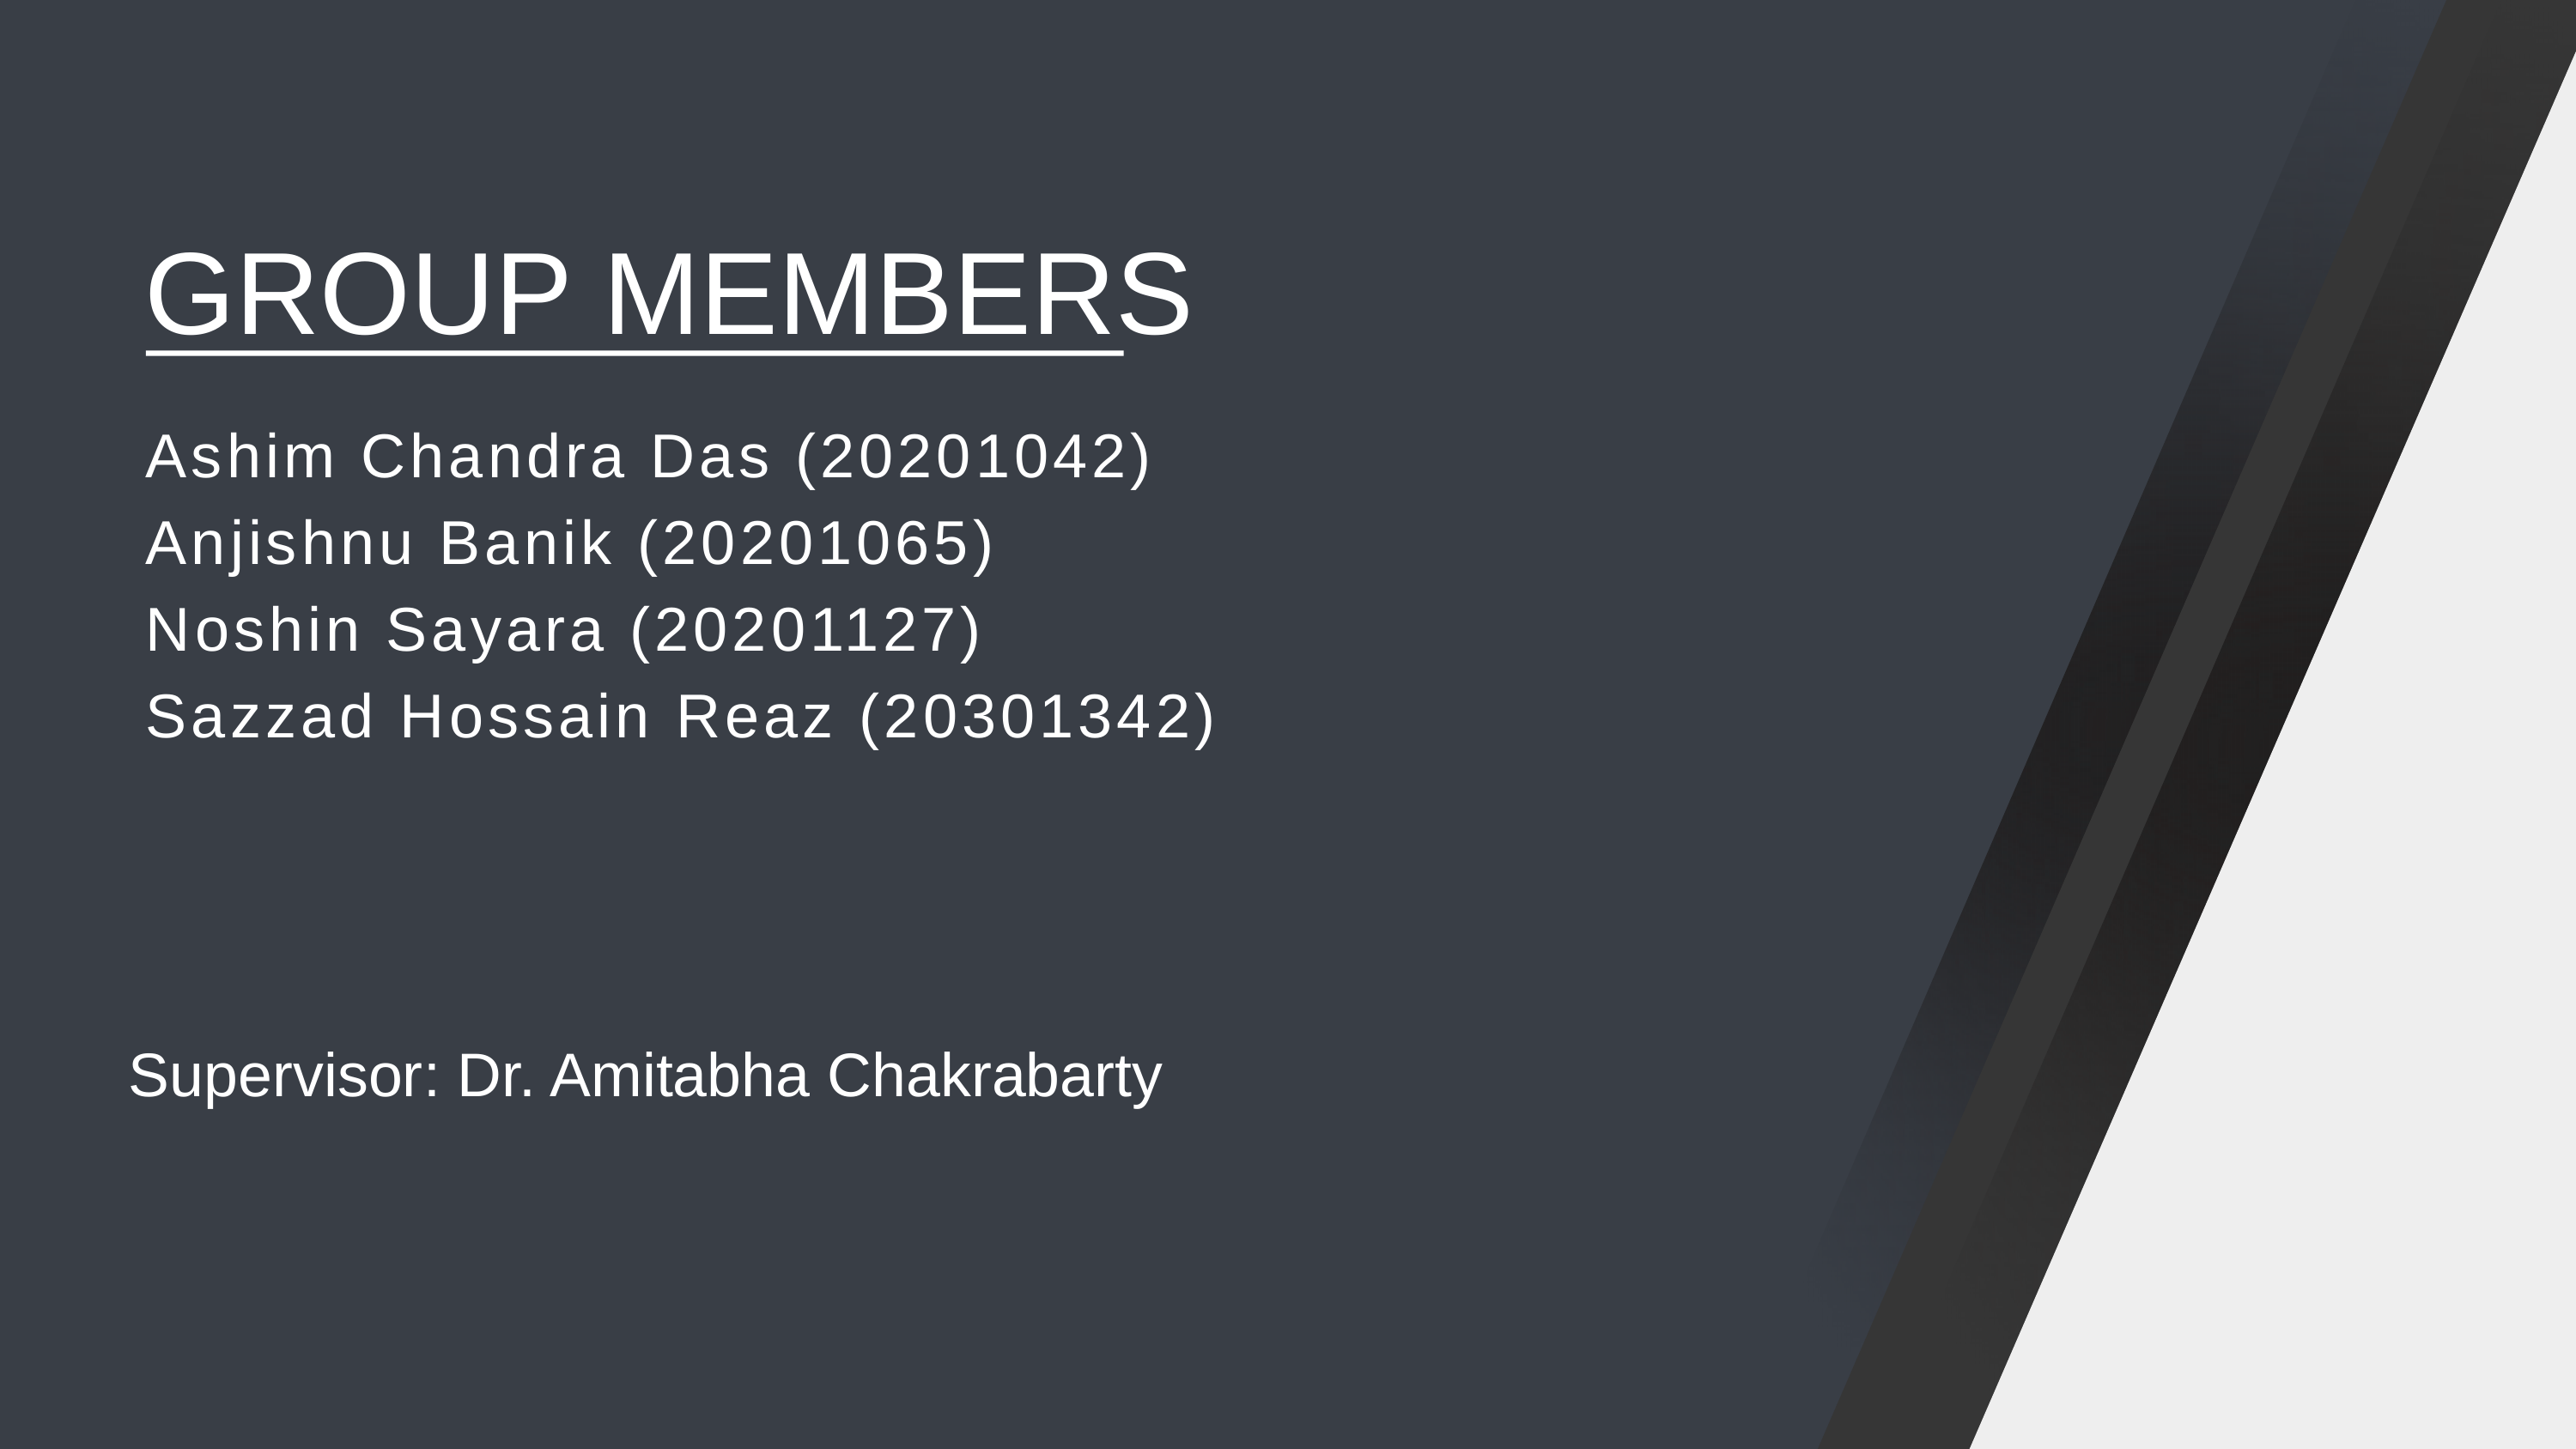

GROUP MEMBERS

Ashim Chandra Das (20201042)
Anjishnu Banik (20201065)
Noshin Sayara (20201127)
Sazzad Hossain Reaz (20301342)

Supervisor: Dr. Amitabha Chakrabarty